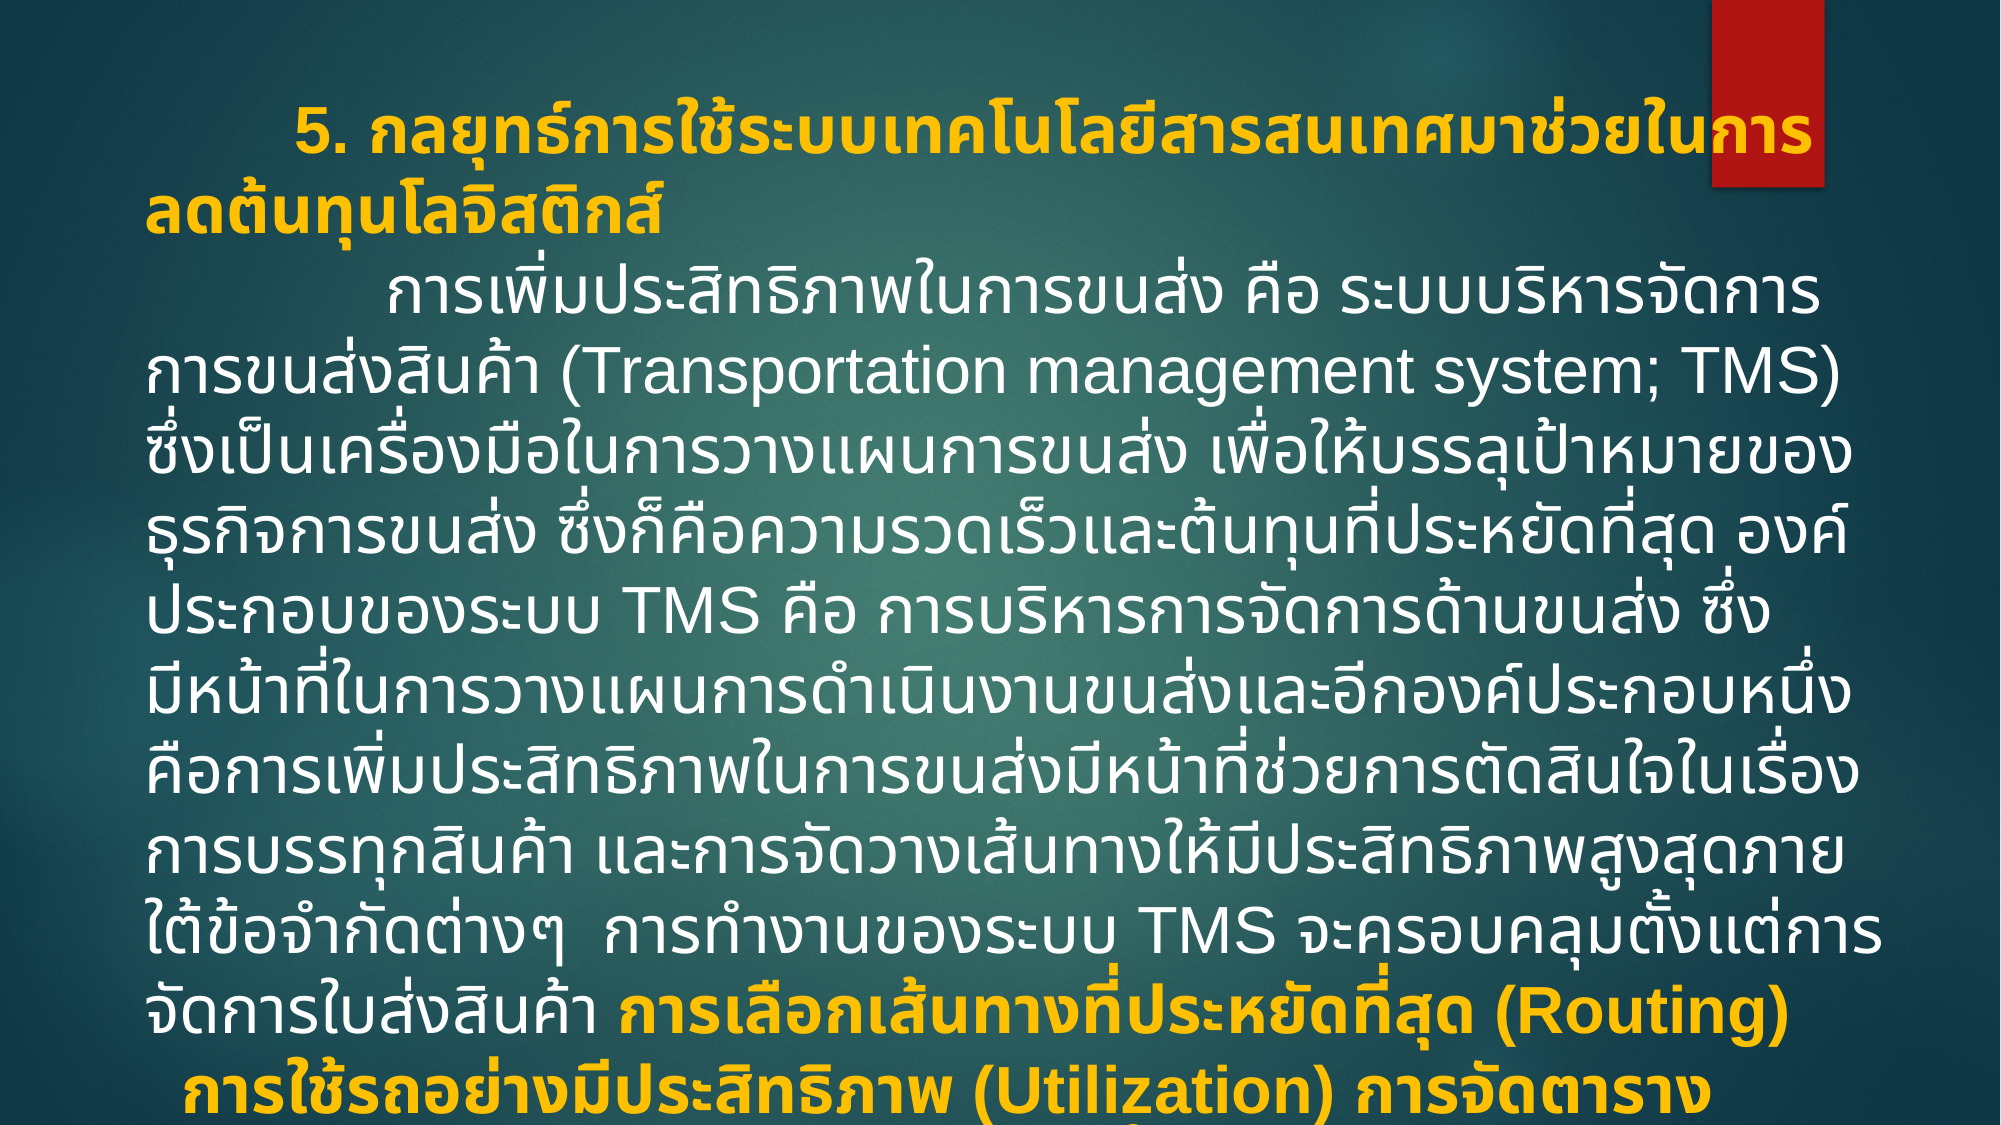

5. กลยุทธ์การใช้ระบบเทคโนโลยีสารสนเทศมาช่วยในการลดต้นทุนโลจิสติกส์
              การเพิ่มประสิทธิภาพในการขนส่ง คือ ระบบบริหารจัดการการขนส่งสินค้า (Transportation management system; TMS) ซึ่งเป็นเครื่องมือในการวางแผนการขนส่ง เพื่อให้บรรลุเป้าหมายของธุรกิจการขนส่ง ซึ่งก็คือความรวดเร็วและต้นทุนที่ประหยัดที่สุด องค์ประกอบของระบบ TMS คือ การบริหารการจัดการด้านขนส่ง ซึ่งมีหน้าที่ในการวางแผนการดำเนินงานขนส่งและอีกองค์ประกอบหนึ่ง คือการเพิ่มประสิทธิภาพในการขนส่งมีหน้าที่ช่วยการตัดสินใจในเรื่องการบรรทุกสินค้า และการจัดวางเส้นทางให้มีประสิทธิภาพสูงสุดภายใต้ข้อจำกัดต่างๆ  การทำงานของระบบ TMS จะครอบคลุมตั้งแต่การจัดการใบส่งสินค้า การเลือกเส้นทางที่ประหยัดที่สุด (Routing)        การใช้รถอย่างมีประสิทธิภาพ (Utilization) การจัดตารางเดินรถ (Scheduling) การจัดสินค้าขึ้นรถแต่ละคัน (Loading) ล้วนแล้วแต่เป็นงานที่ต้องใช้เวลาในการวางแผนค่อนข้างมาก หากต้องการให้ต้นทุนค่าขนส่งต่ำสุด ดังนั้นระบบวางแผนการจัดส่งสินค้าจึงเข้ามาช่วยทำให้ผู้วางแผนสามารถวางแผนการจัดส่งสินค้า ได้อย่างรวดเร็วและมีประสิทธิภาพ